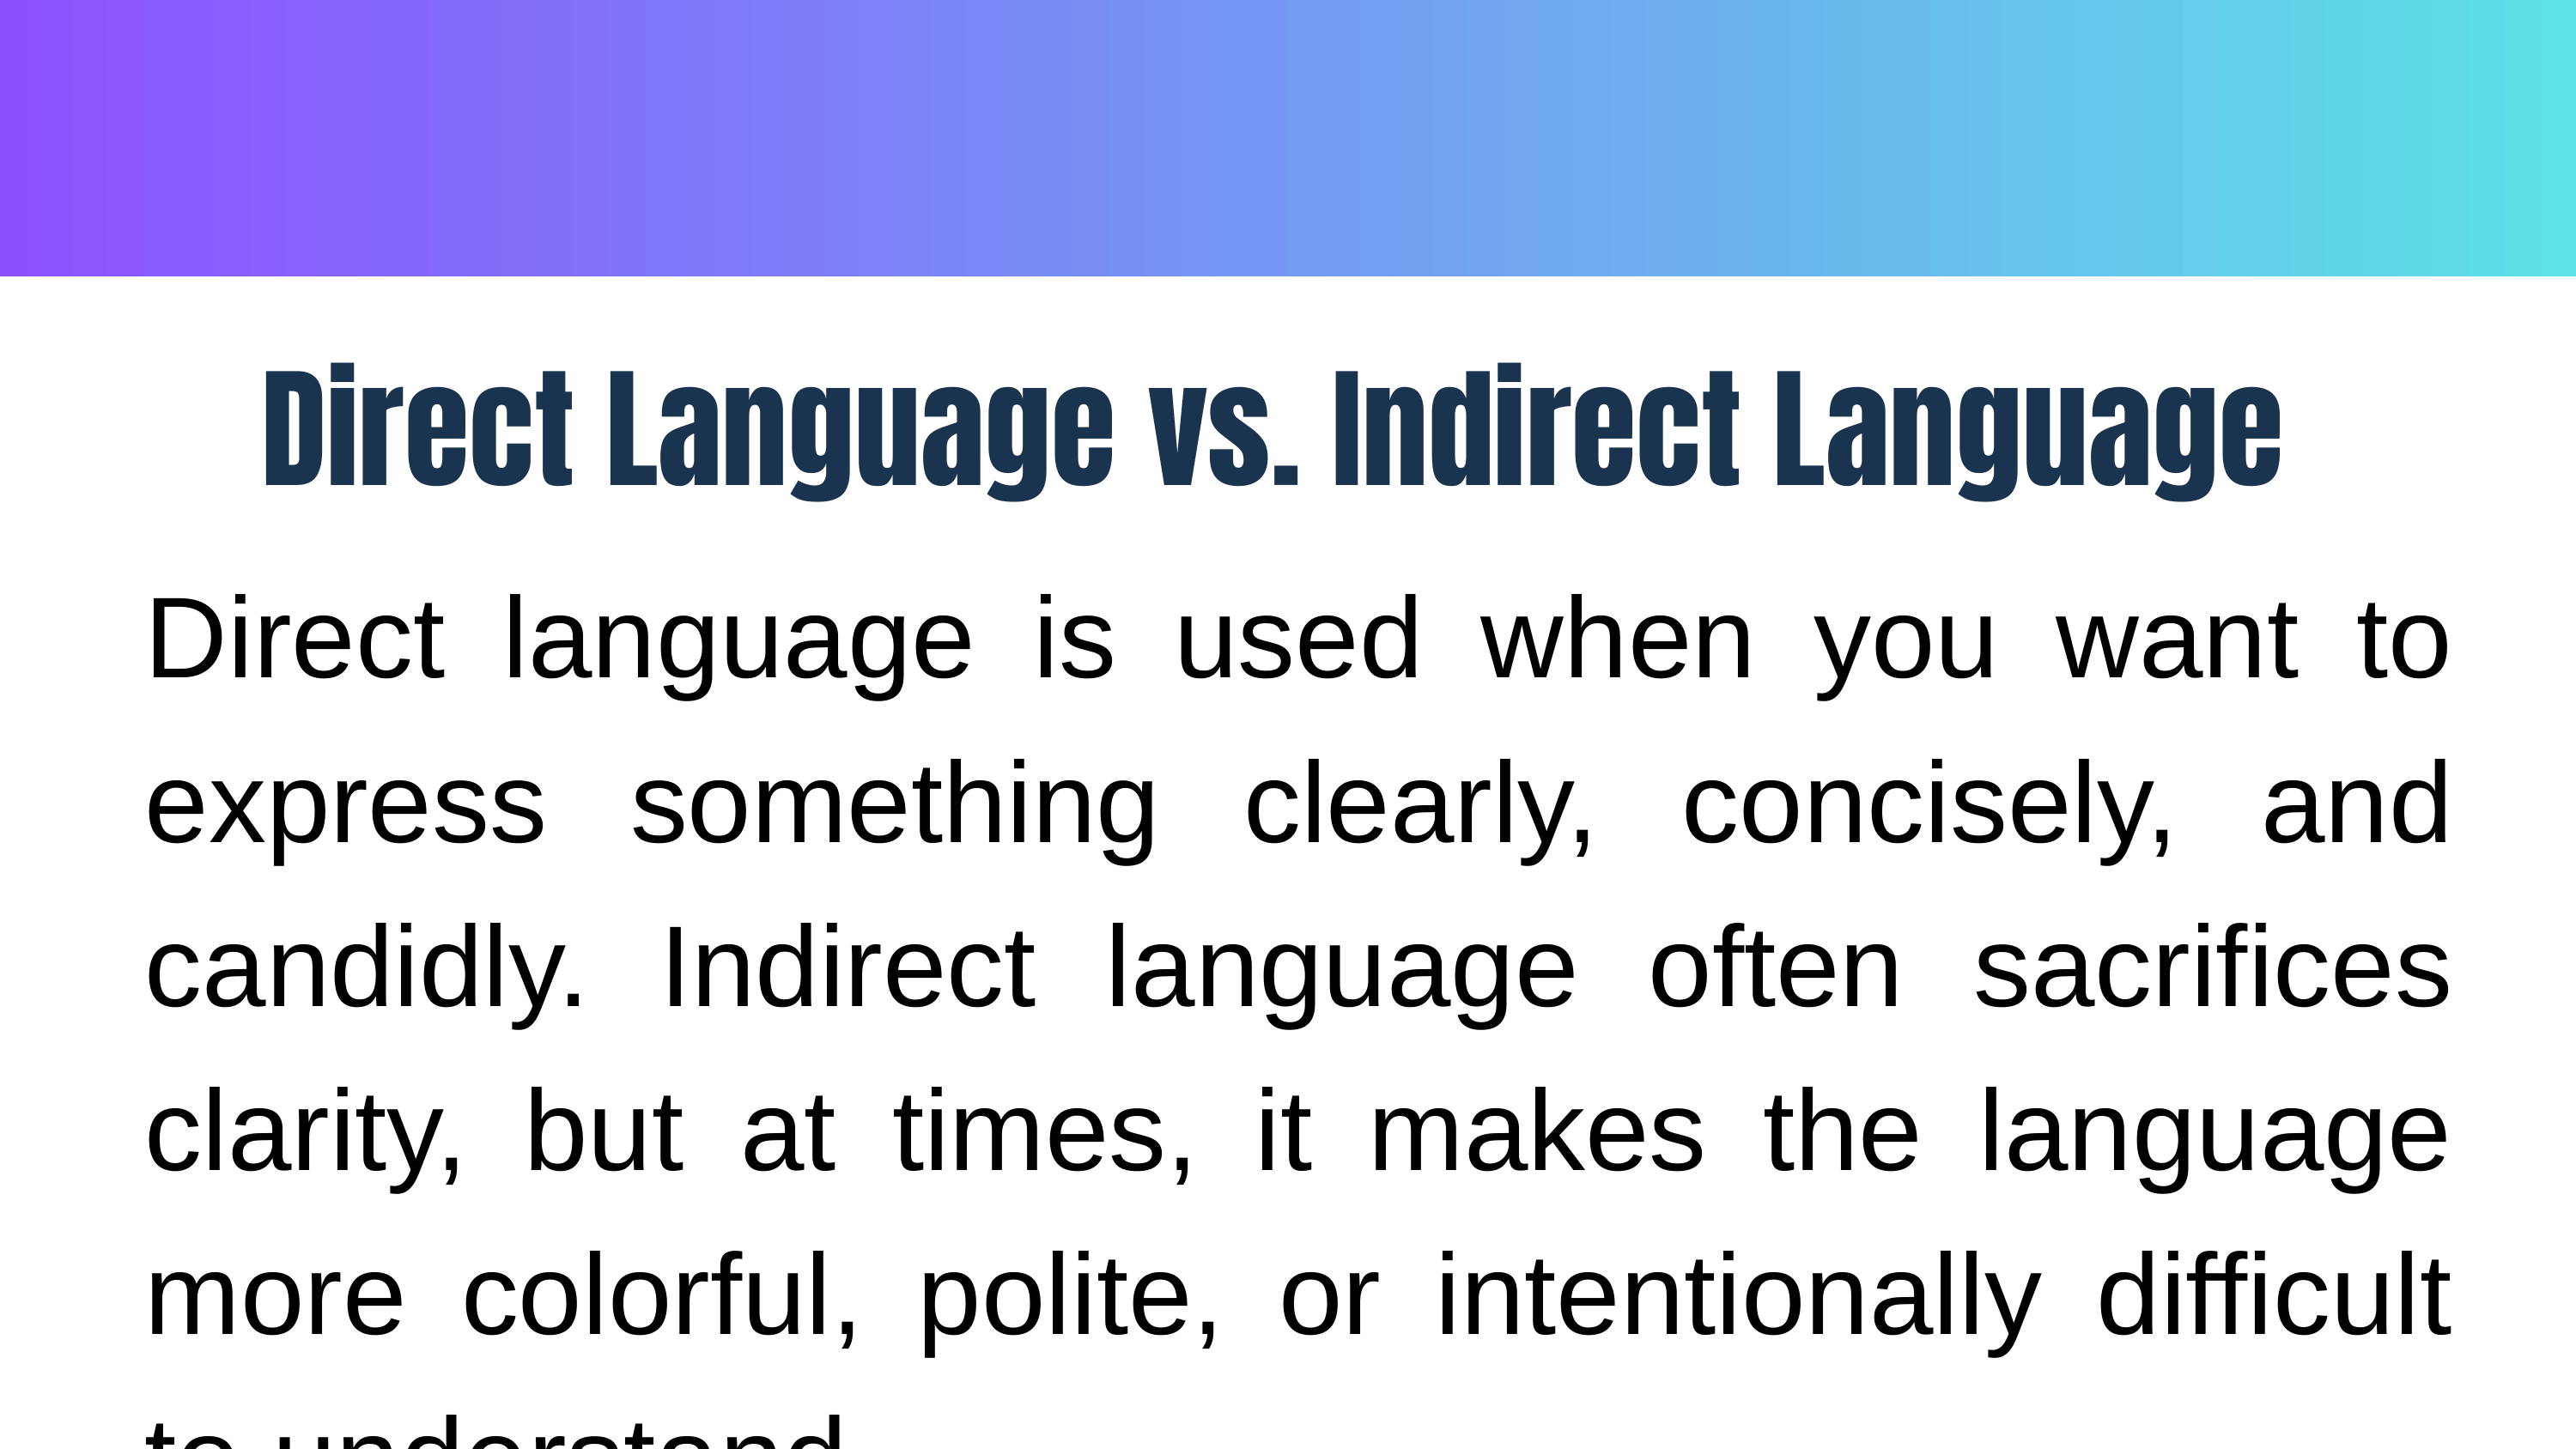

Direct Language vs. Indirect Language
Direct language is used when you want to express something clearly, concisely, and candidly. Indirect language often sacrifices clarity, but at times, it makes the language more colorful, polite, or intentionally difficult to understand.